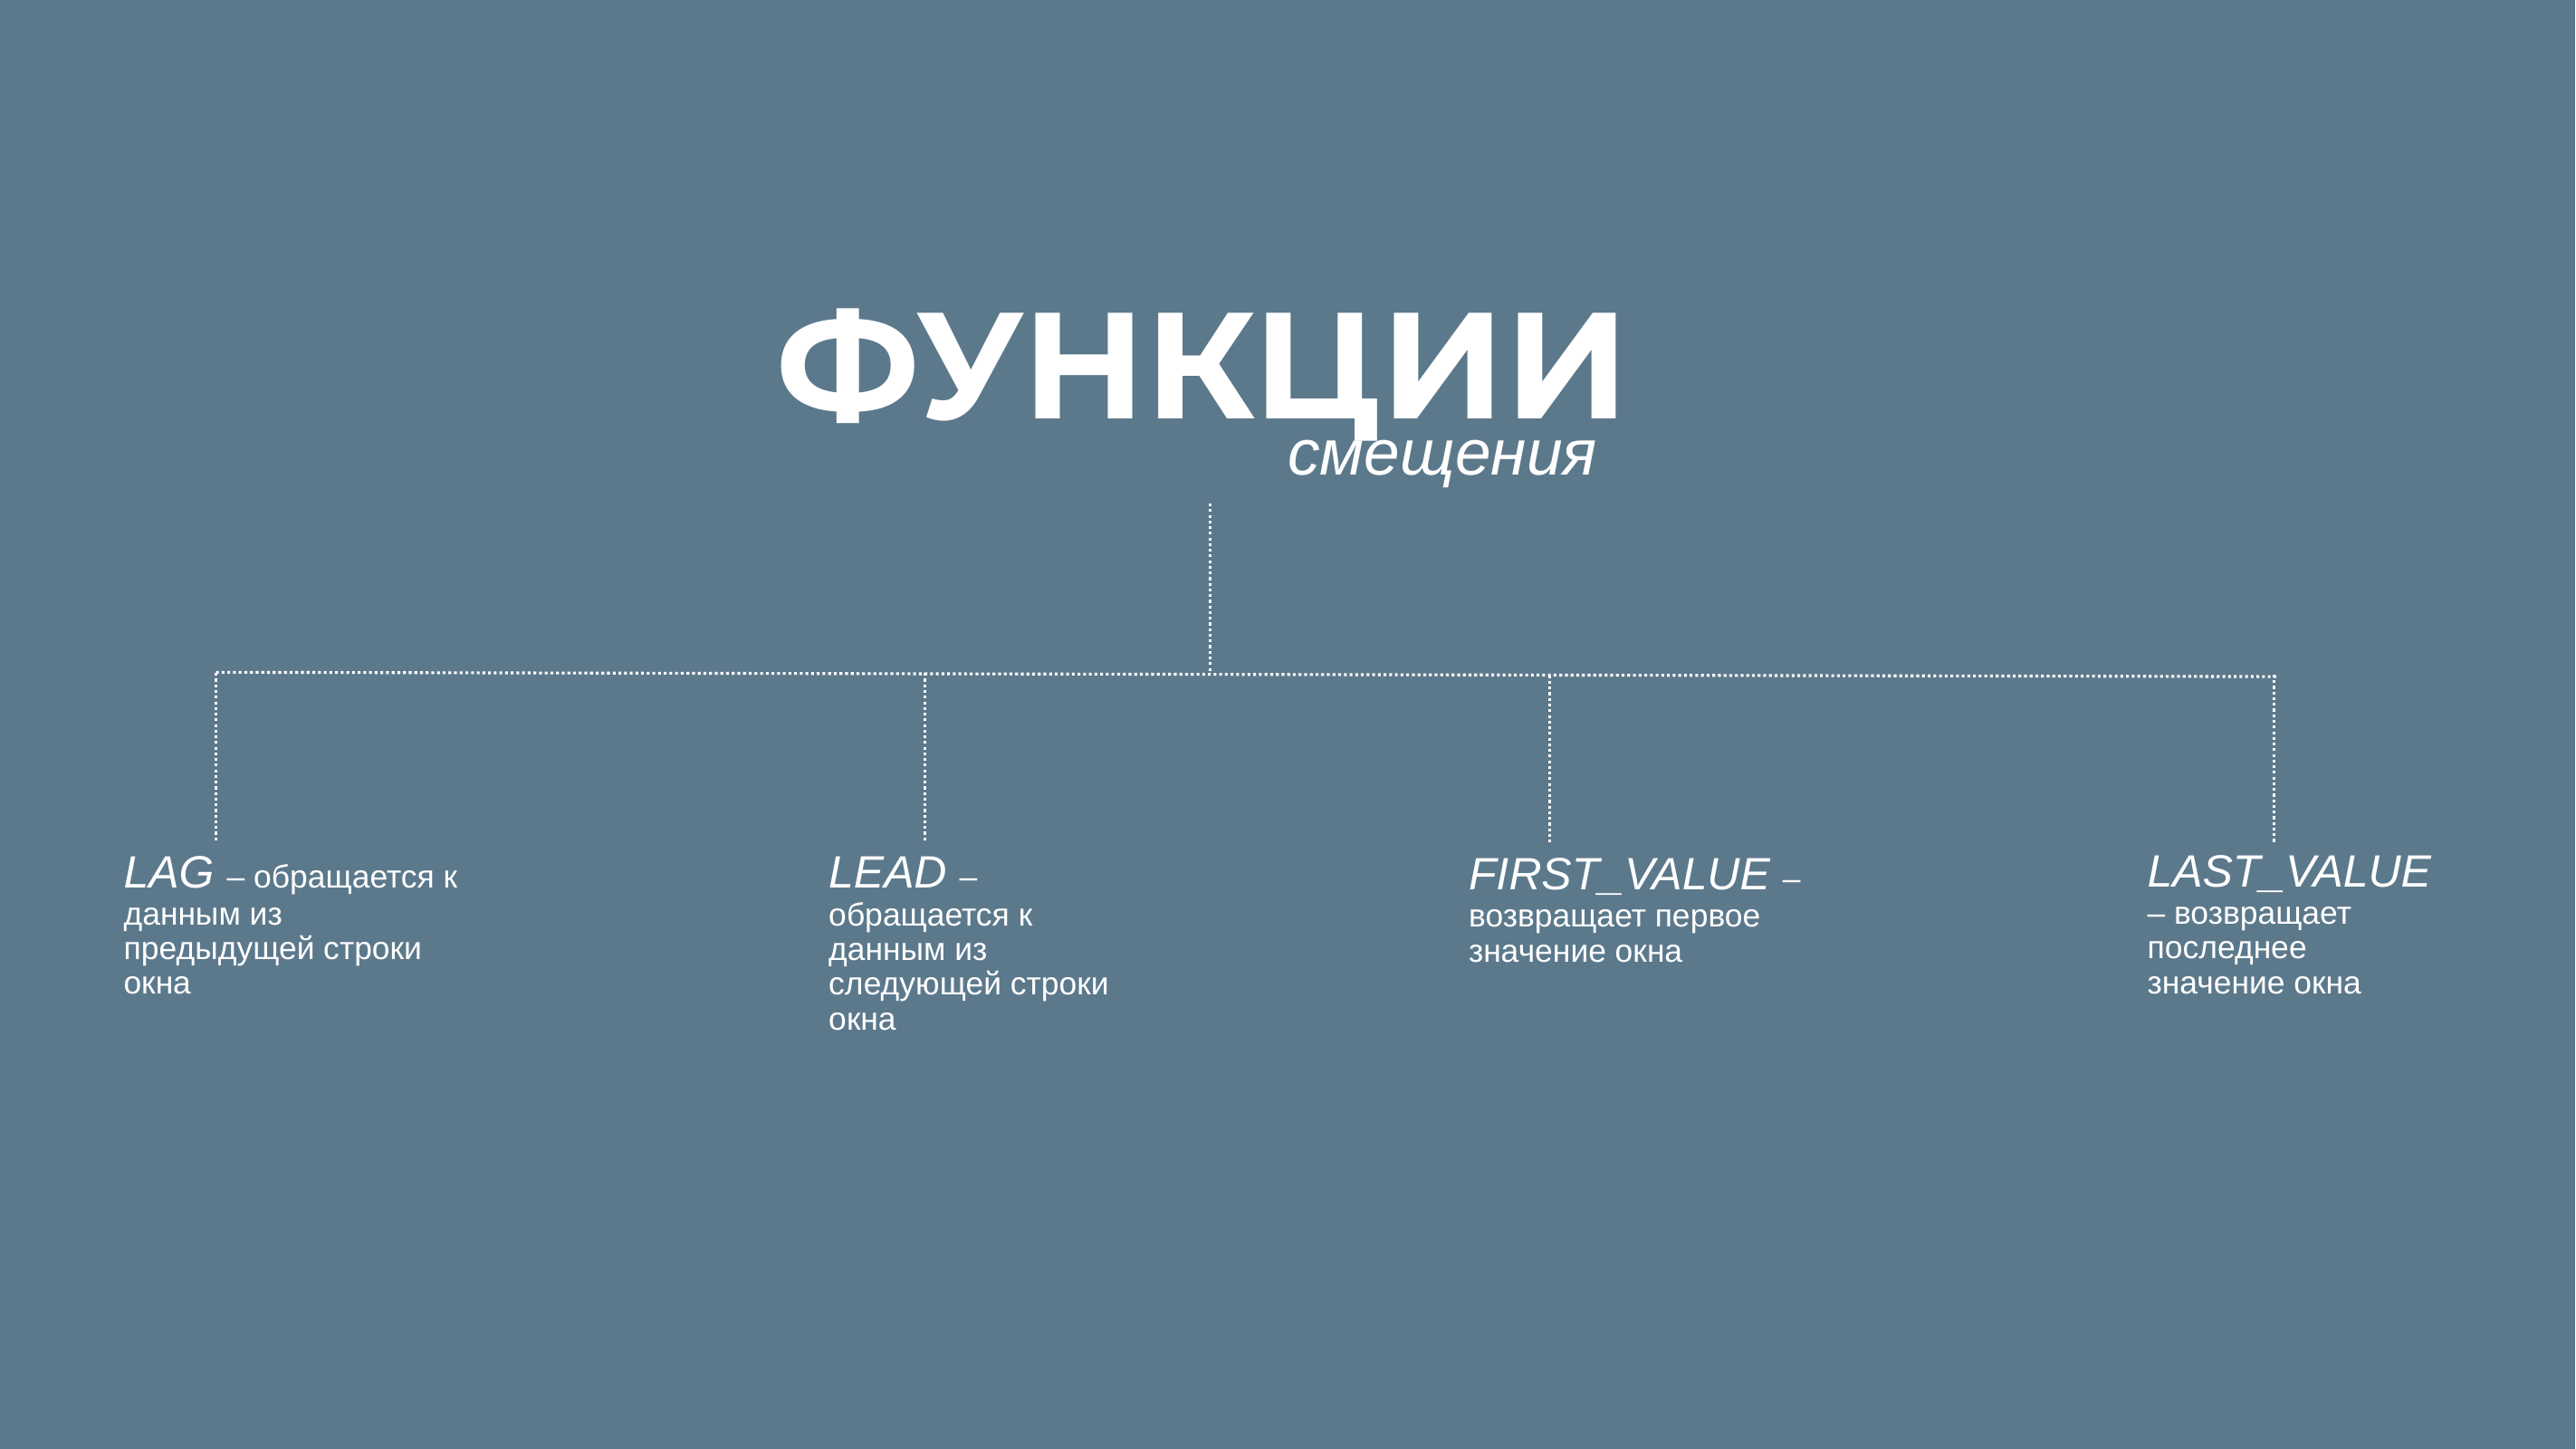

ФУНКЦИИ

смещения
LAST_VALUE – возвращает последнее значение окна
LAG – обращается к данным из предыдущей строки окна
LEAD – обращается к данным из следующей строки окна
FIRST_VALUE – возвращает первое значение окна